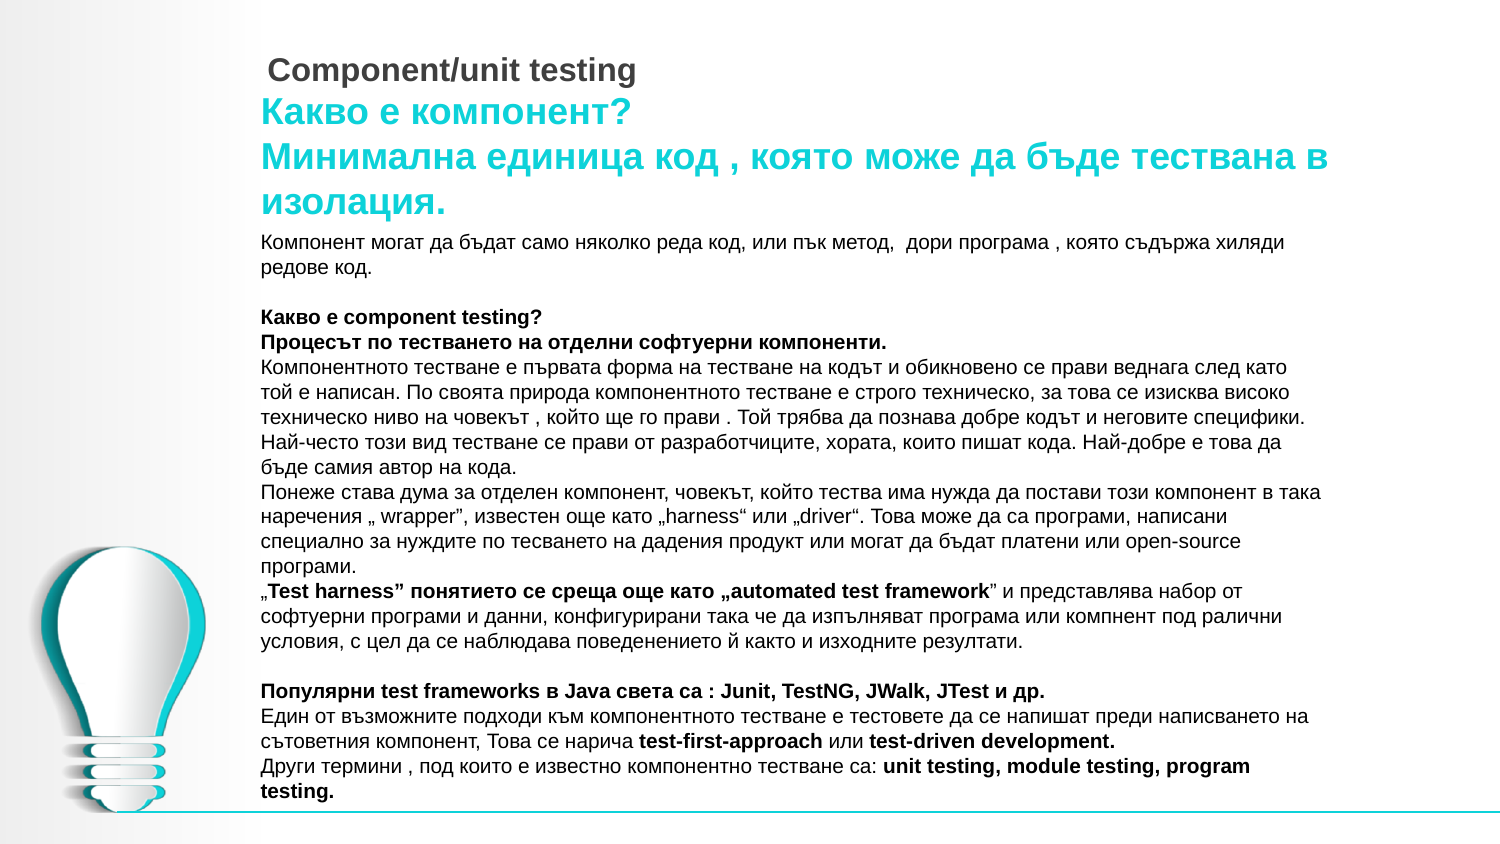

# Component/unit testing
Какво е компонент?
Минимална единица код , която може да бъде тествана в изолация.
Компонент могат да бъдат само няколко реда код, или пък метод,  дори програма , която съдържа хиляди редове код.

Какво е component testing?
Процесът по тестването на отделни софтуерни компоненти.
Компонентното тестване е първата форма на тестване на кодът и обикновено се прави веднага след като той е написан. По своята природа компонентното тестване е строго техническо, за това се изисква високо техническо ниво на човекът , който ще го прави . Той трябва да познава добре кодът и неговите специфики. Най-често този вид тестване се прави от разработчиците, хората, които пишат кода. Най-добре е това да бъде самия автор на кода.
Понеже става дума за отделен компонент, човекът, който тества има нужда да постави този компонент в така наречения „ wrapper”, известен още като „harness“ или „driver“. Това може да са програми, написани специално за нуждите по тесването на дадения продукт или могат да бъдат платени или open-source програми.
„Test harness” понятието се среща още като „automated test framework” и представлява набор от софтуерни програми и данни, конфигурирани така че да изпълняват програма или компнент под ралични условия, с цел да се наблюдава поведенението й както и изходните резултати.

Популярни test frameworks в Java света са : Junit, TestNG, JWalk, JTest и др.
Един от възможните подходи към компонентното тестване е тестовете да се напишат преди написването на сътоветния компонент, Това се нарича test-first-approach или test-driven development.
Други термини , под които е известно компонентно тестване са: unit testing, module testing, program testing.